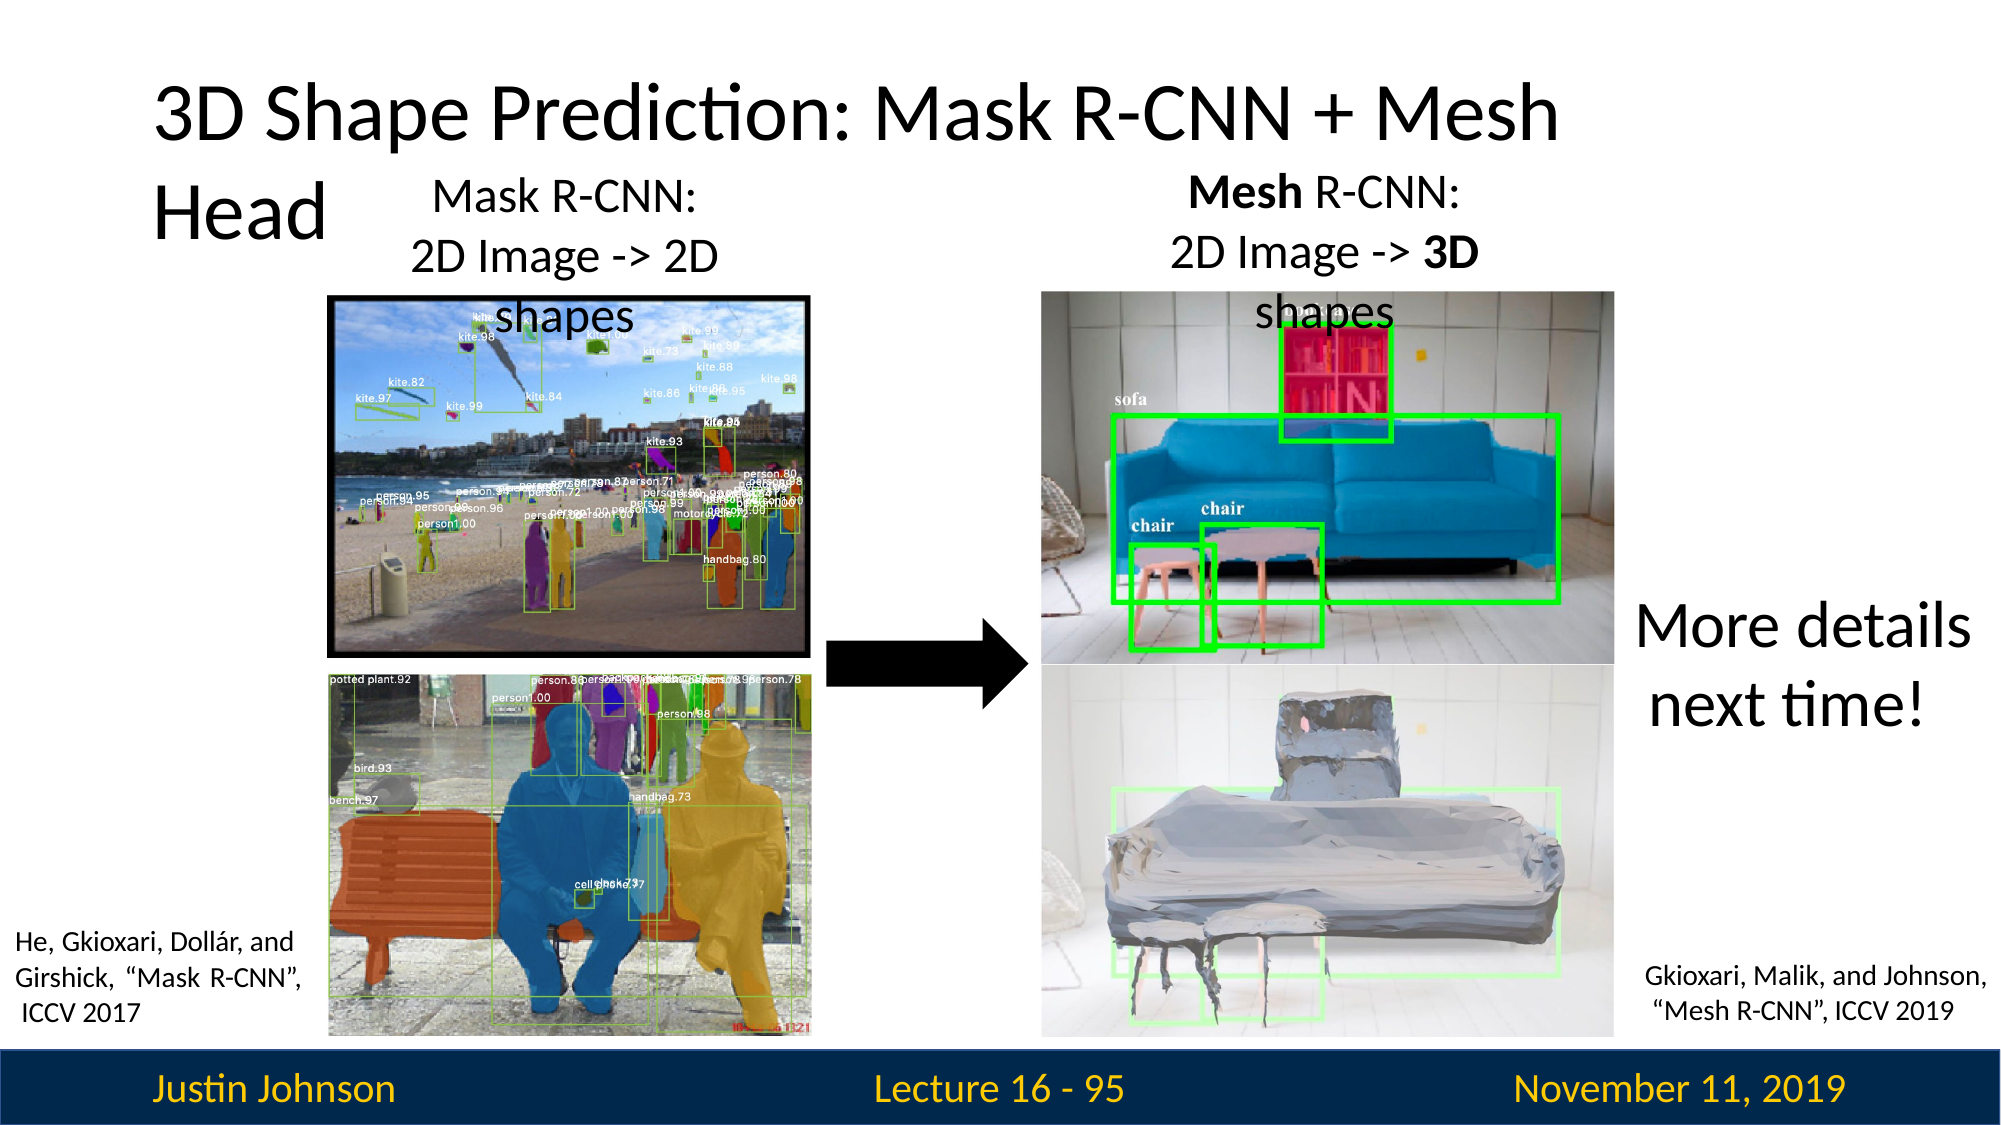

# 3D Shape Prediction: Mask R-CNN + Mesh Head
Mesh R-CNN:
2D Image -> 3D shapes
Mask R-CNN:
2D Image -> 2D shapes

More details  next time!

He, Gkioxari, Dollár, and  Girshick, “Mask R-CNN”,  ICCV 2017
Gkioxari, Malik, and Johnson,  “Mesh R-CNN”, ICCV 2019
Justin Johnson
November 11, 2019
Lecture 16 - 95